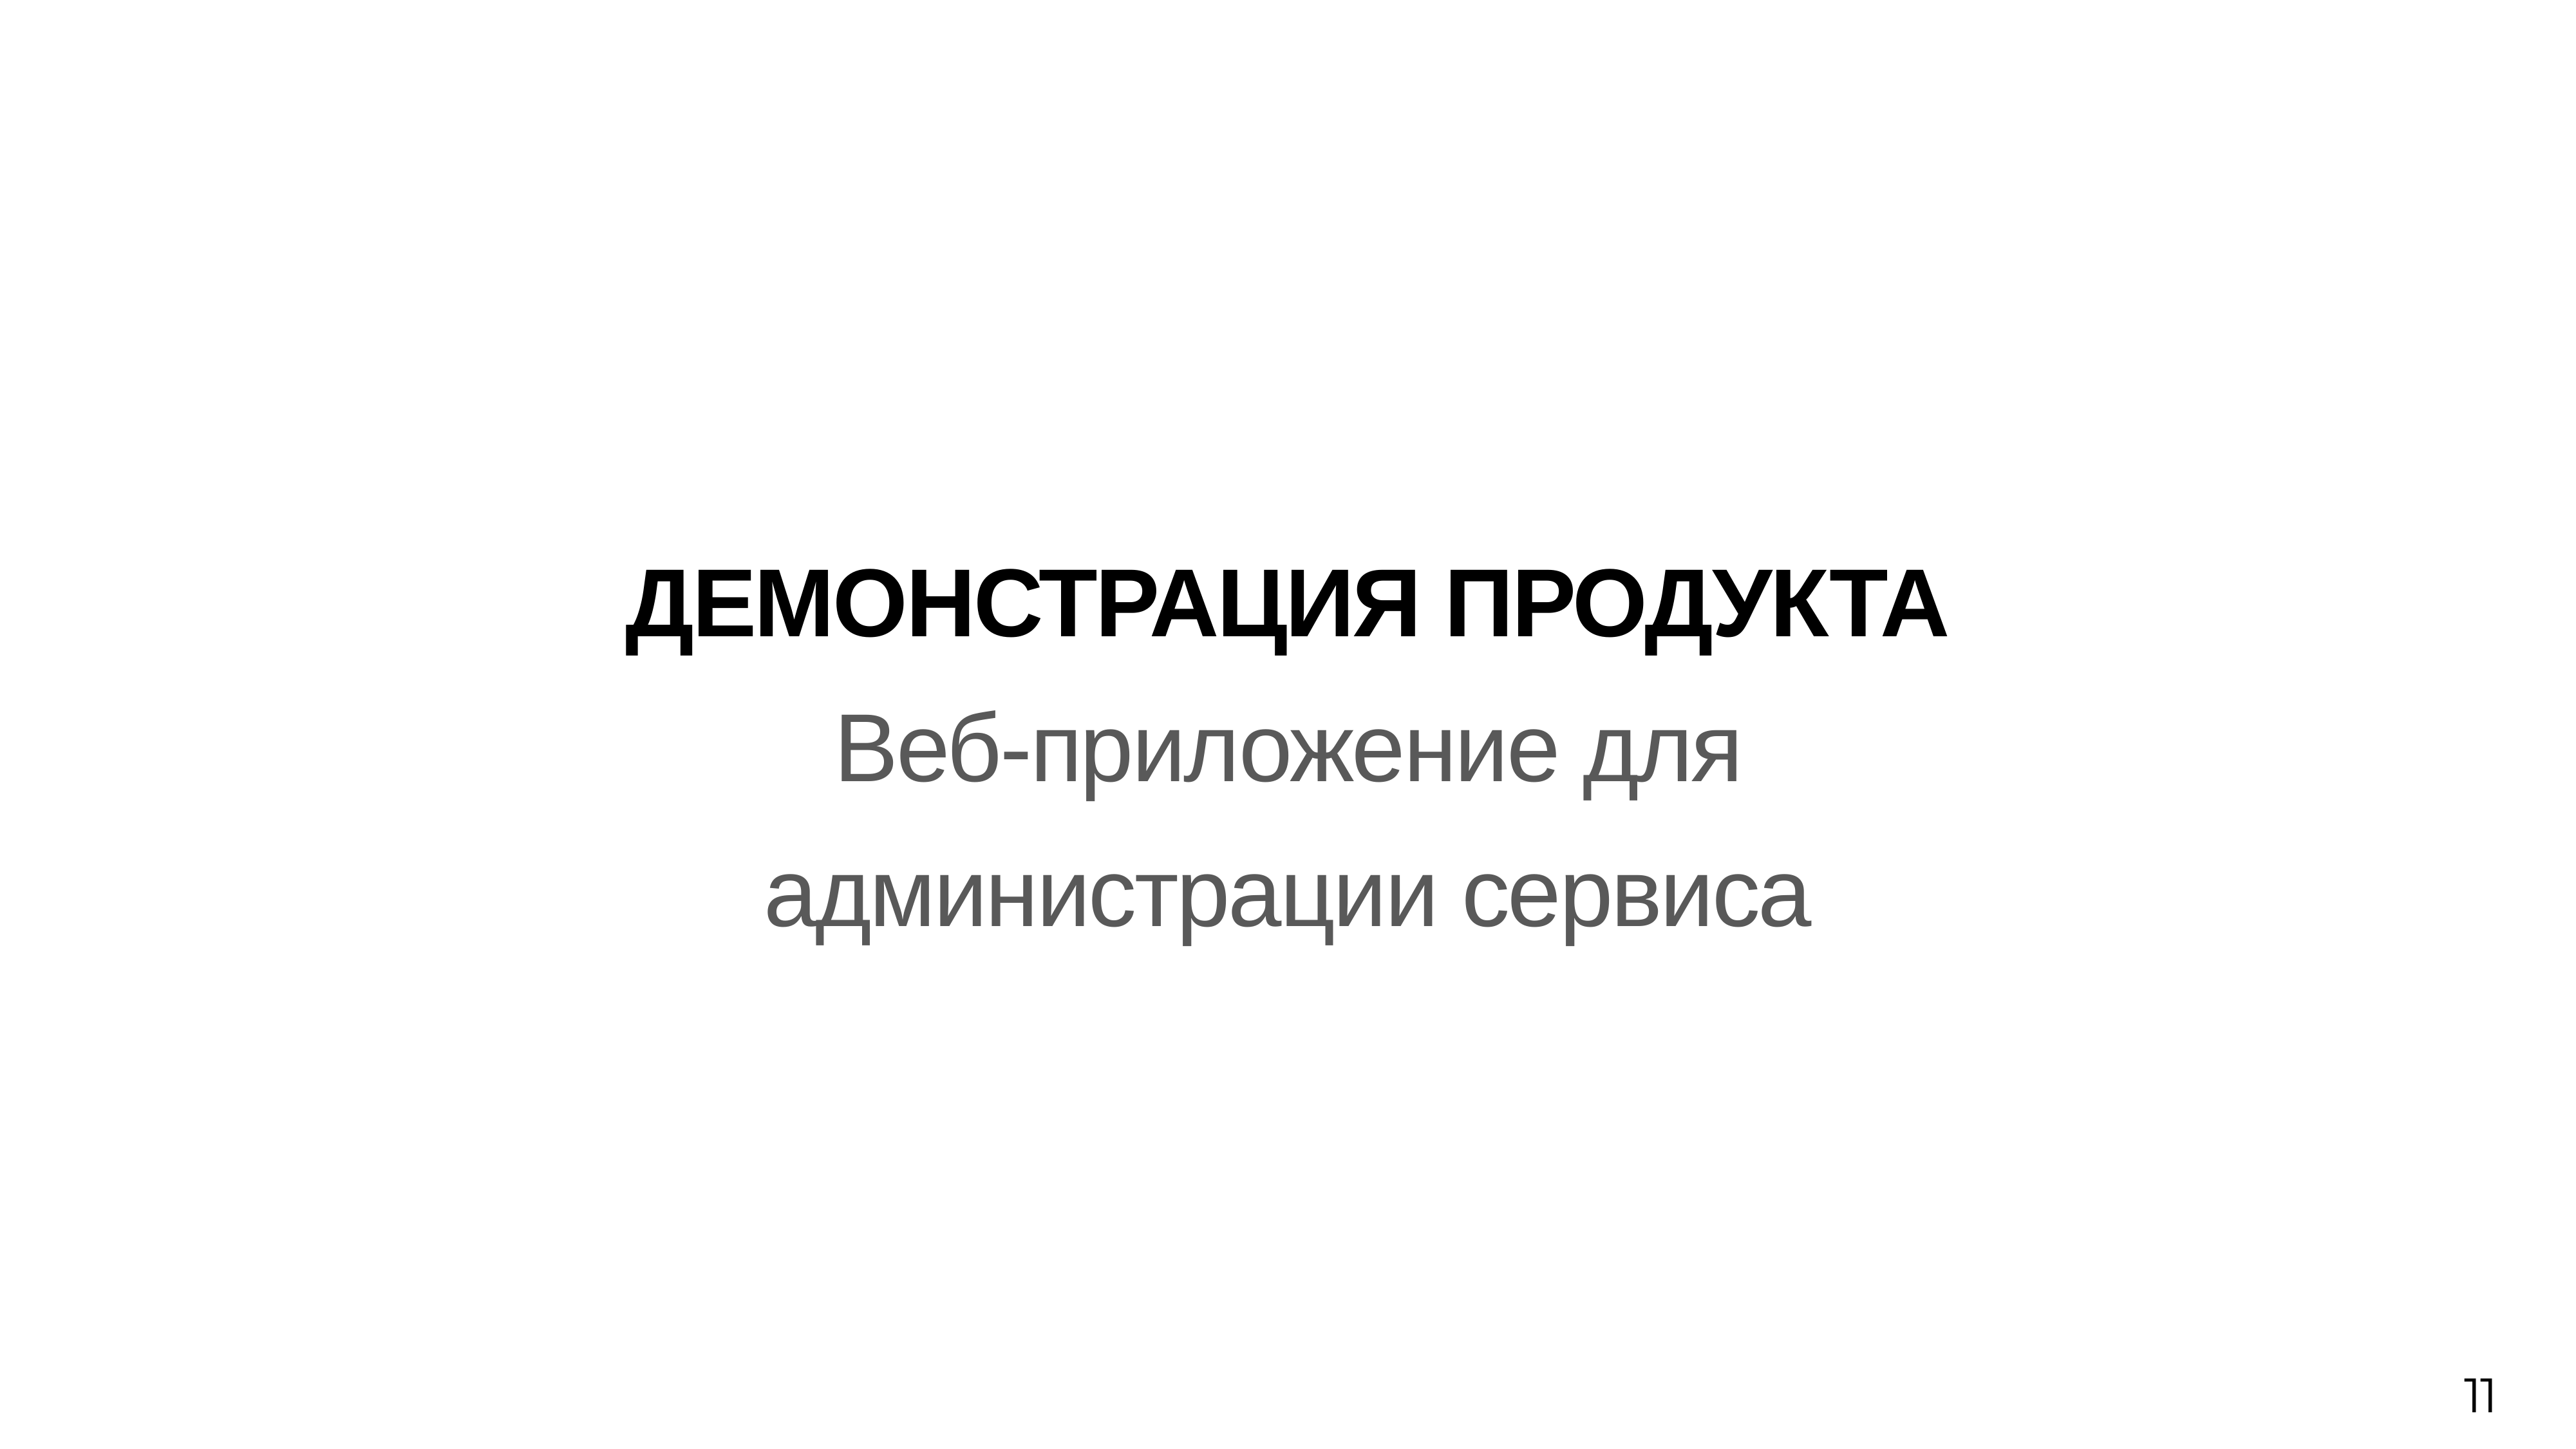

ДЕМОНСТРАЦИЯ ПРОДУКТА
Веб-приложение для администрации сервиса
11